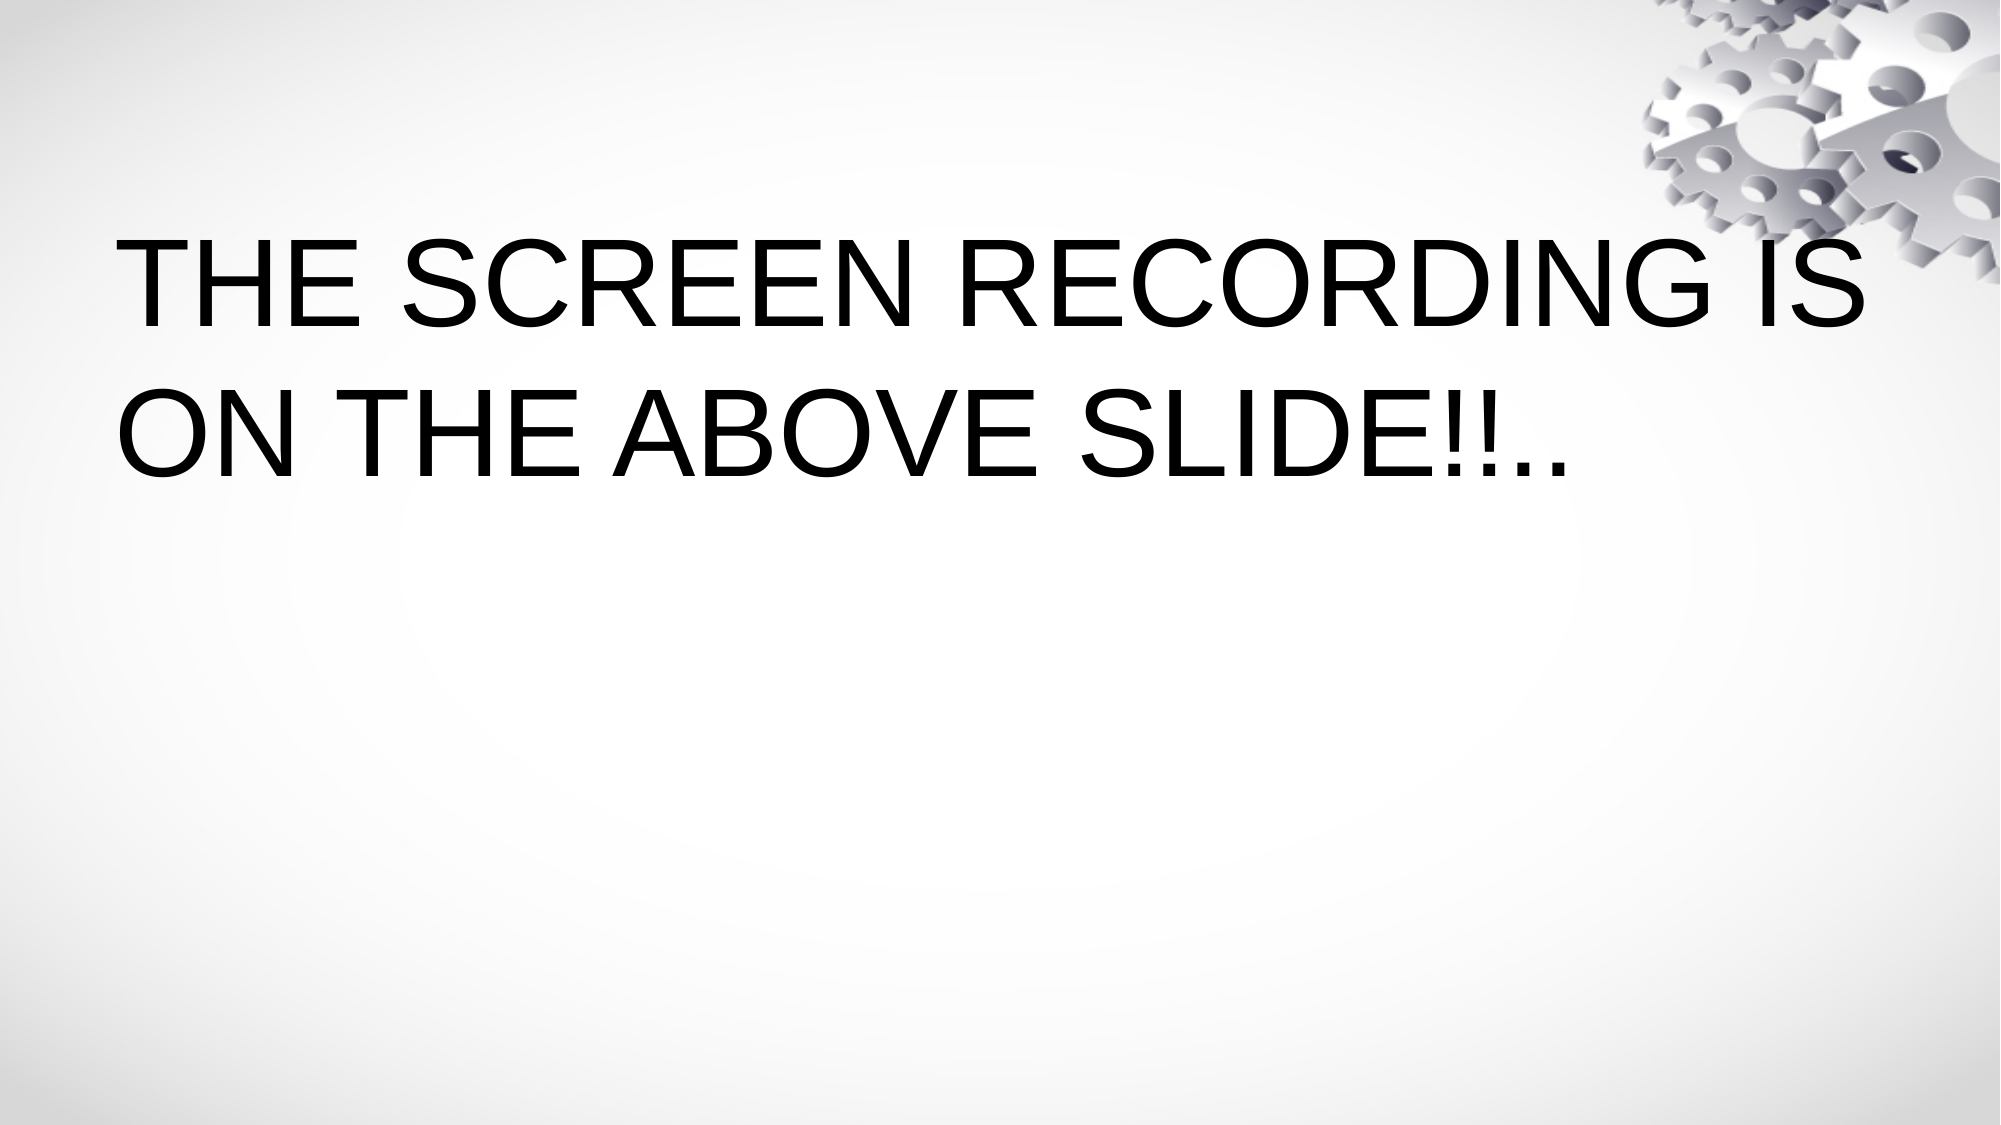

# THE SCREEN RECORDING IS ON THE ABOVE SLIDE!!..